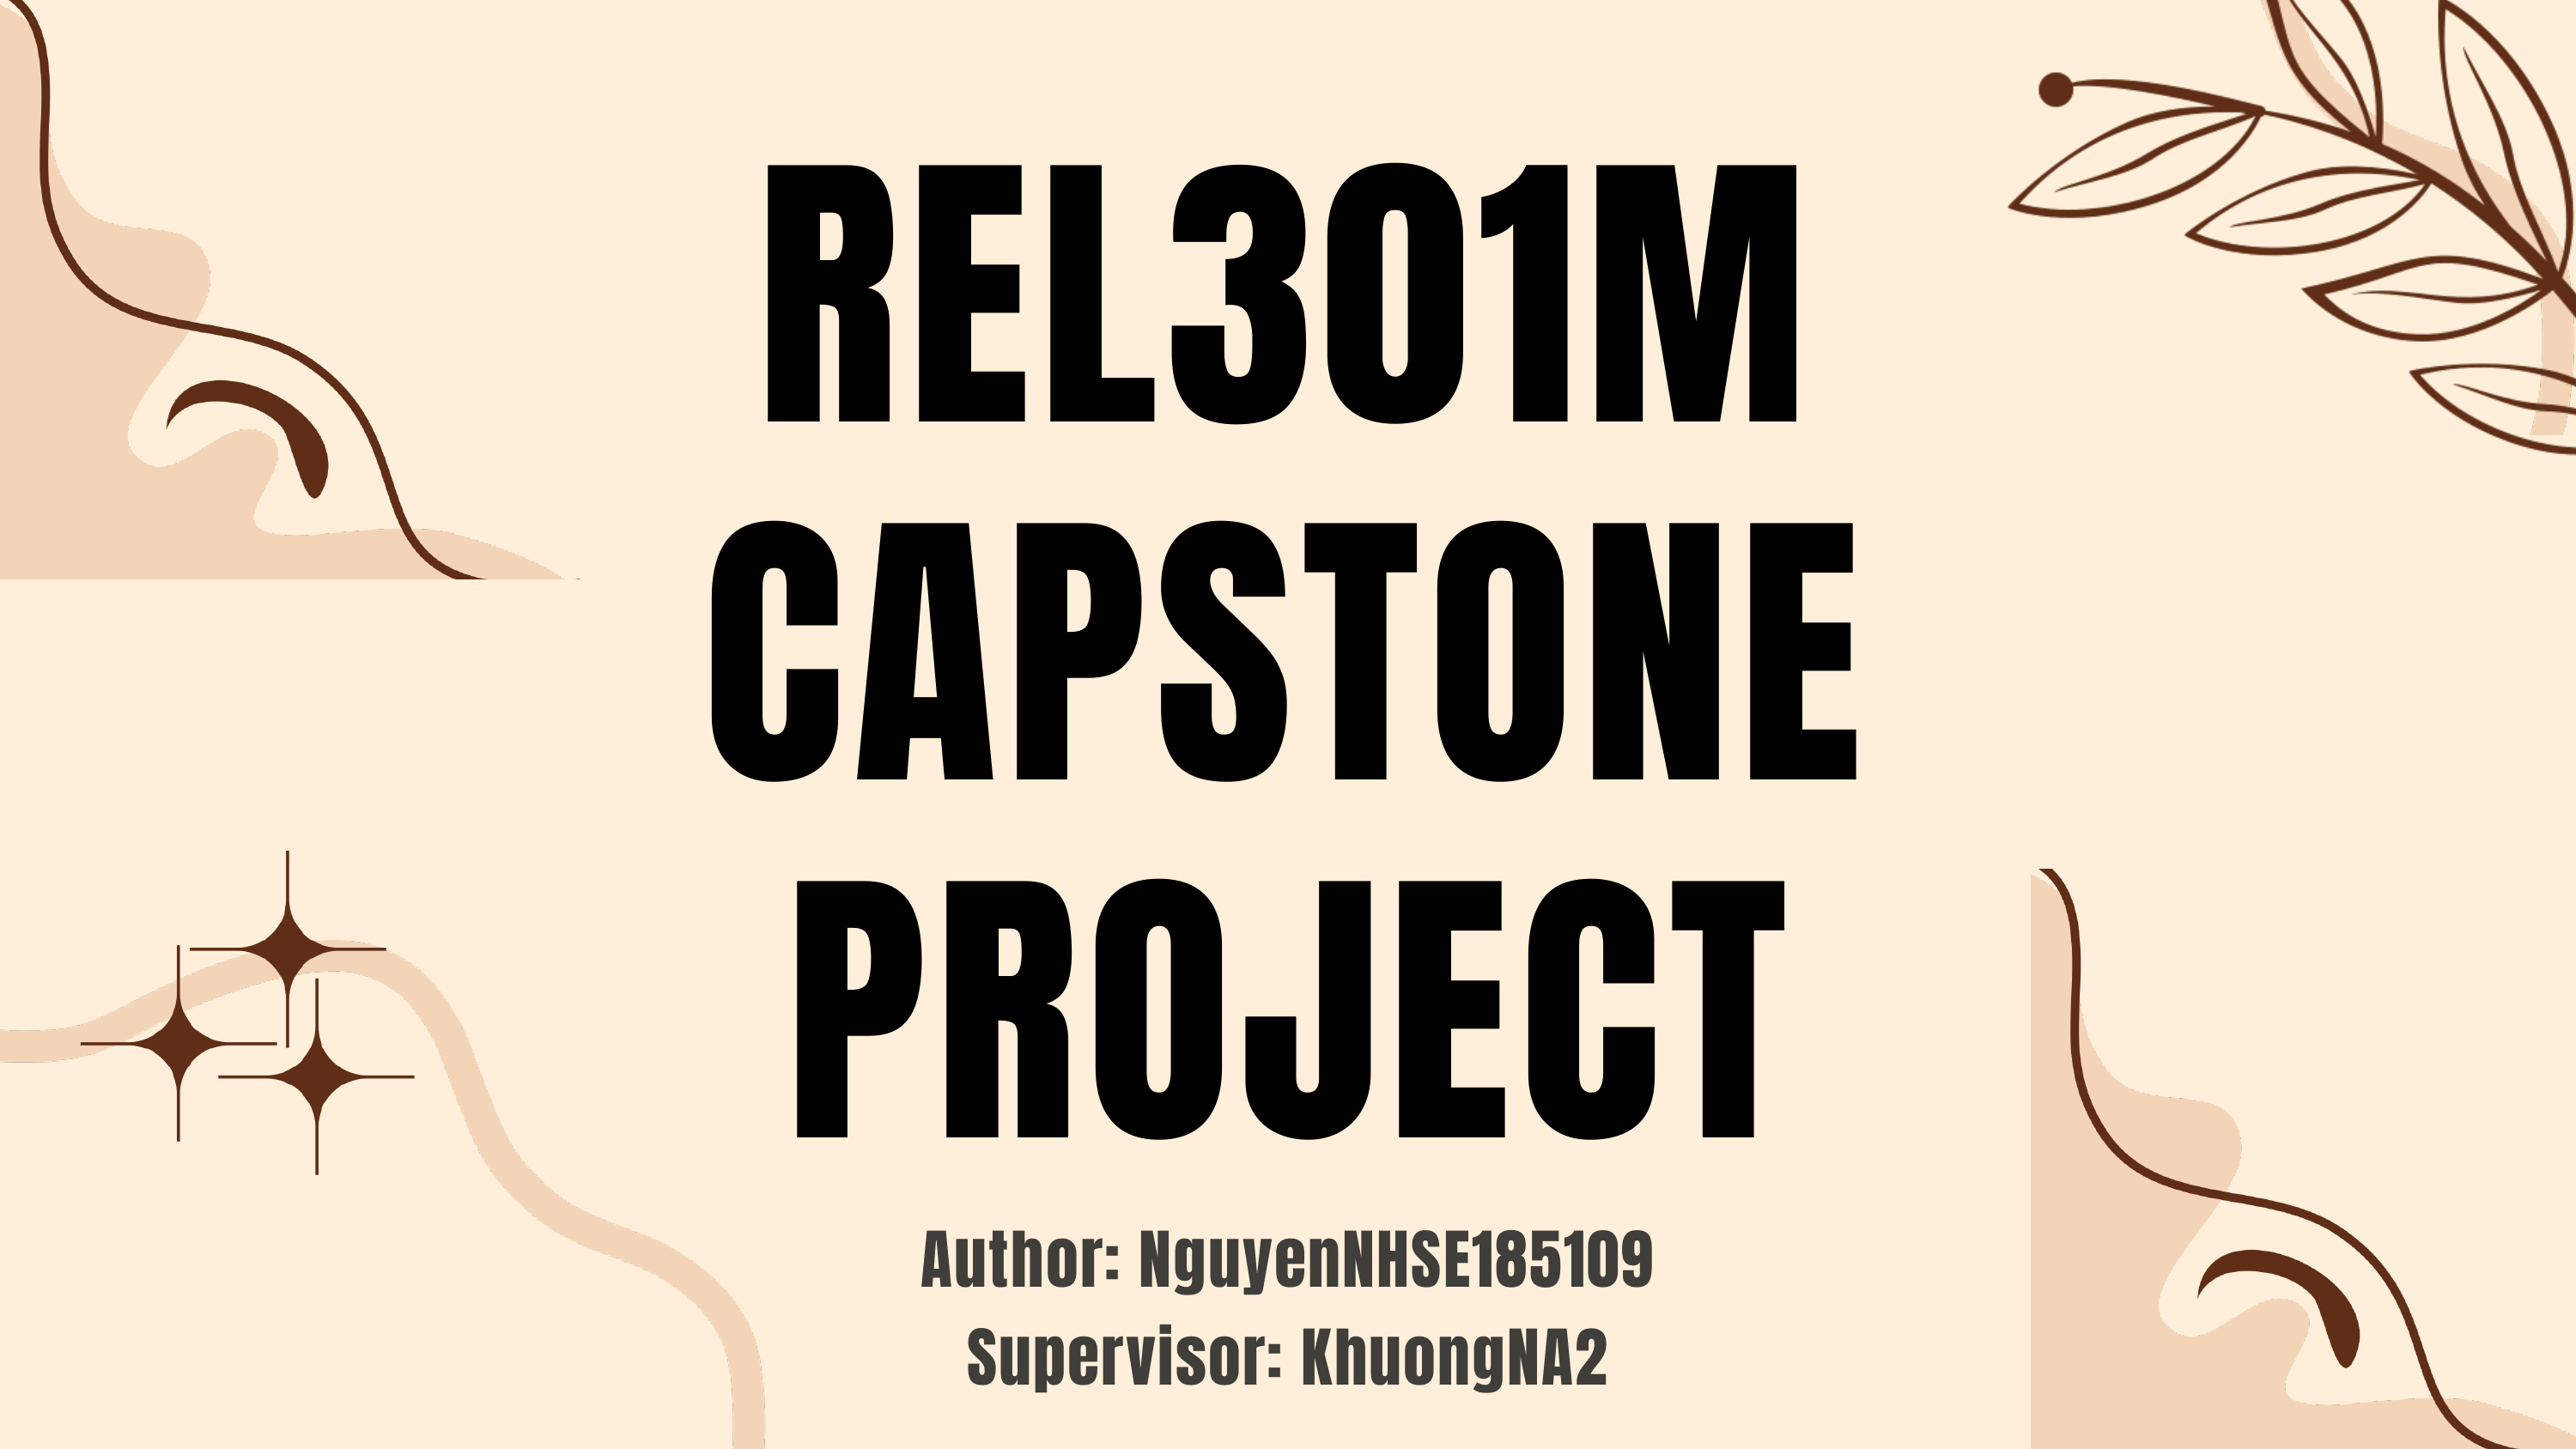

REL301M CAPSTONE PROJECT

Author: NguyenNHSE185109
Supervisor: KhuongNA2